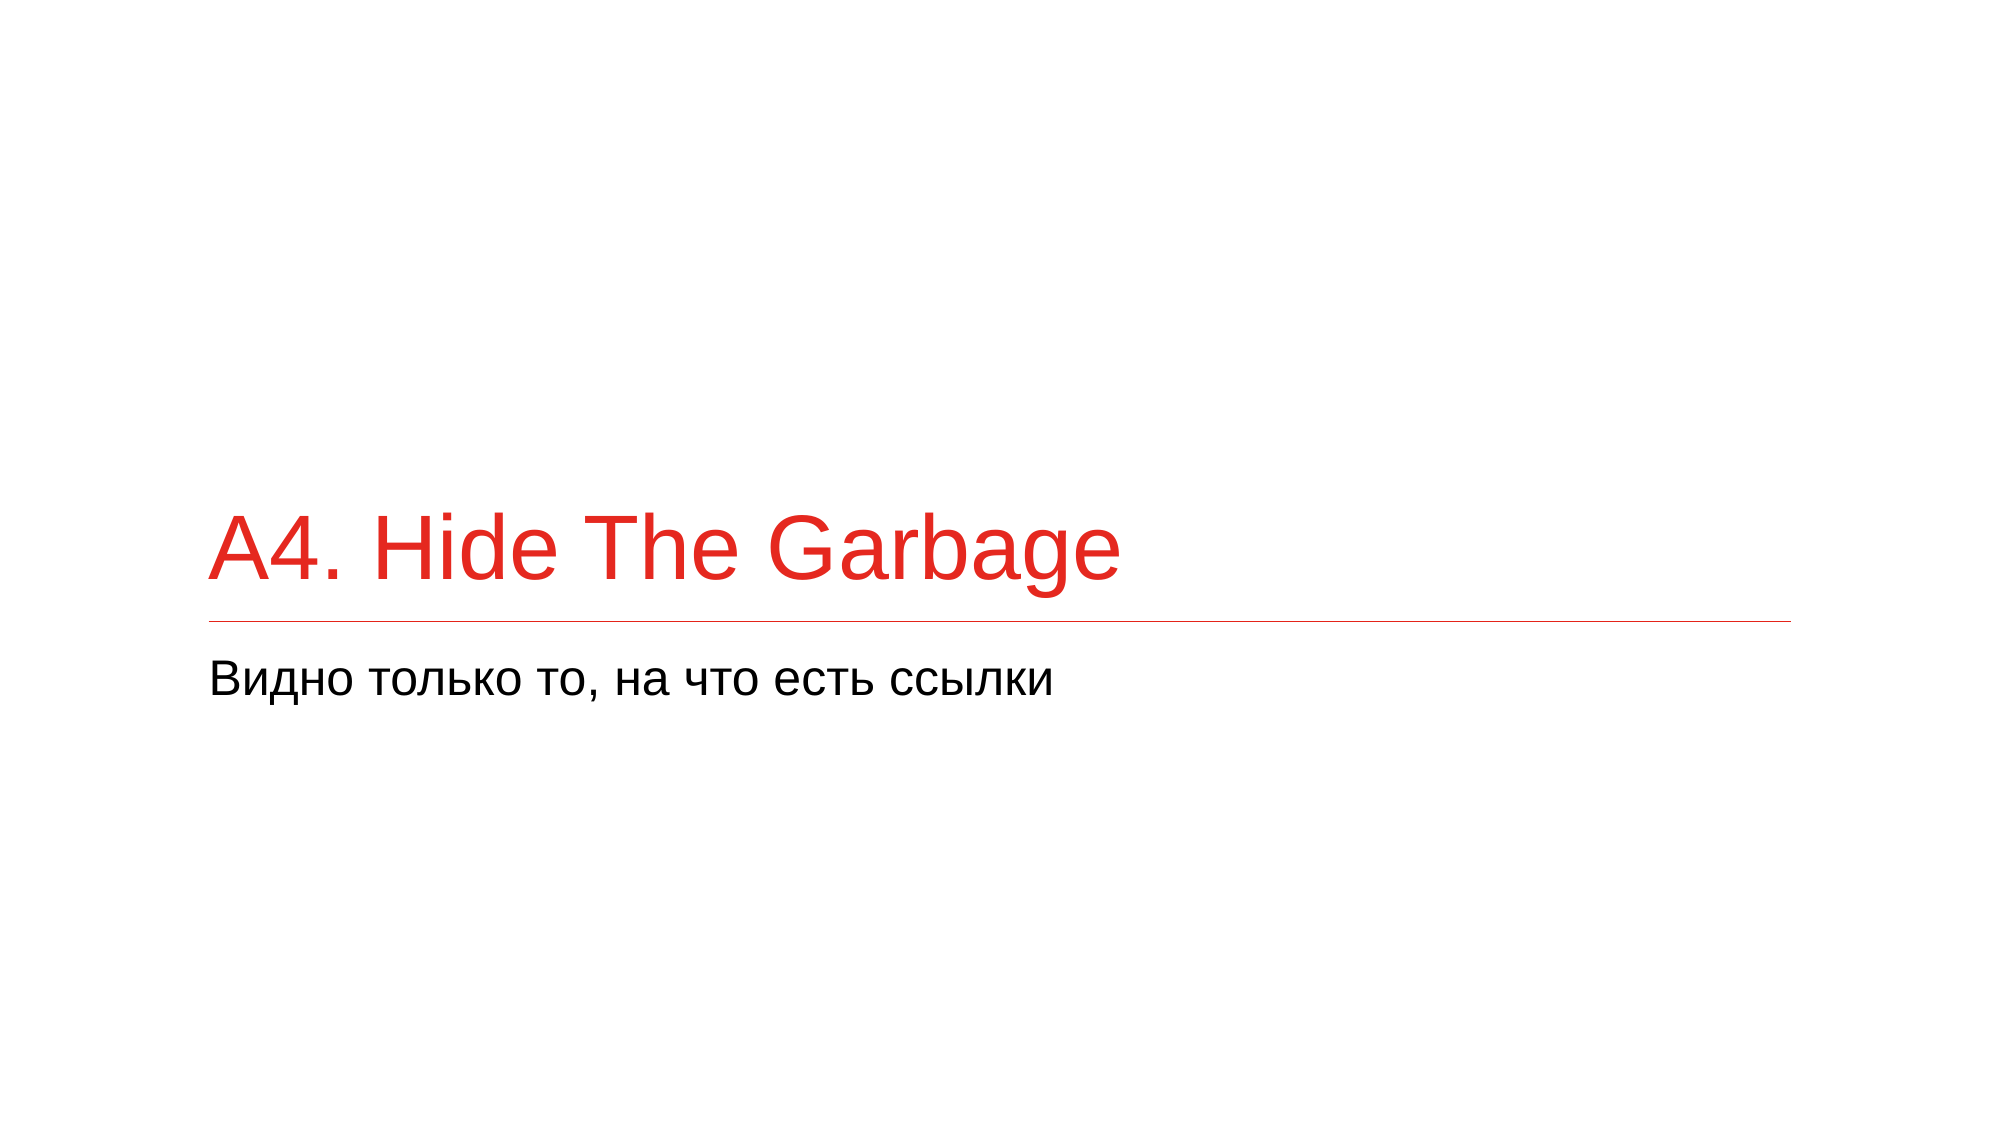

# A4. Hide The Garbage
Видно только то, на что есть ссылки